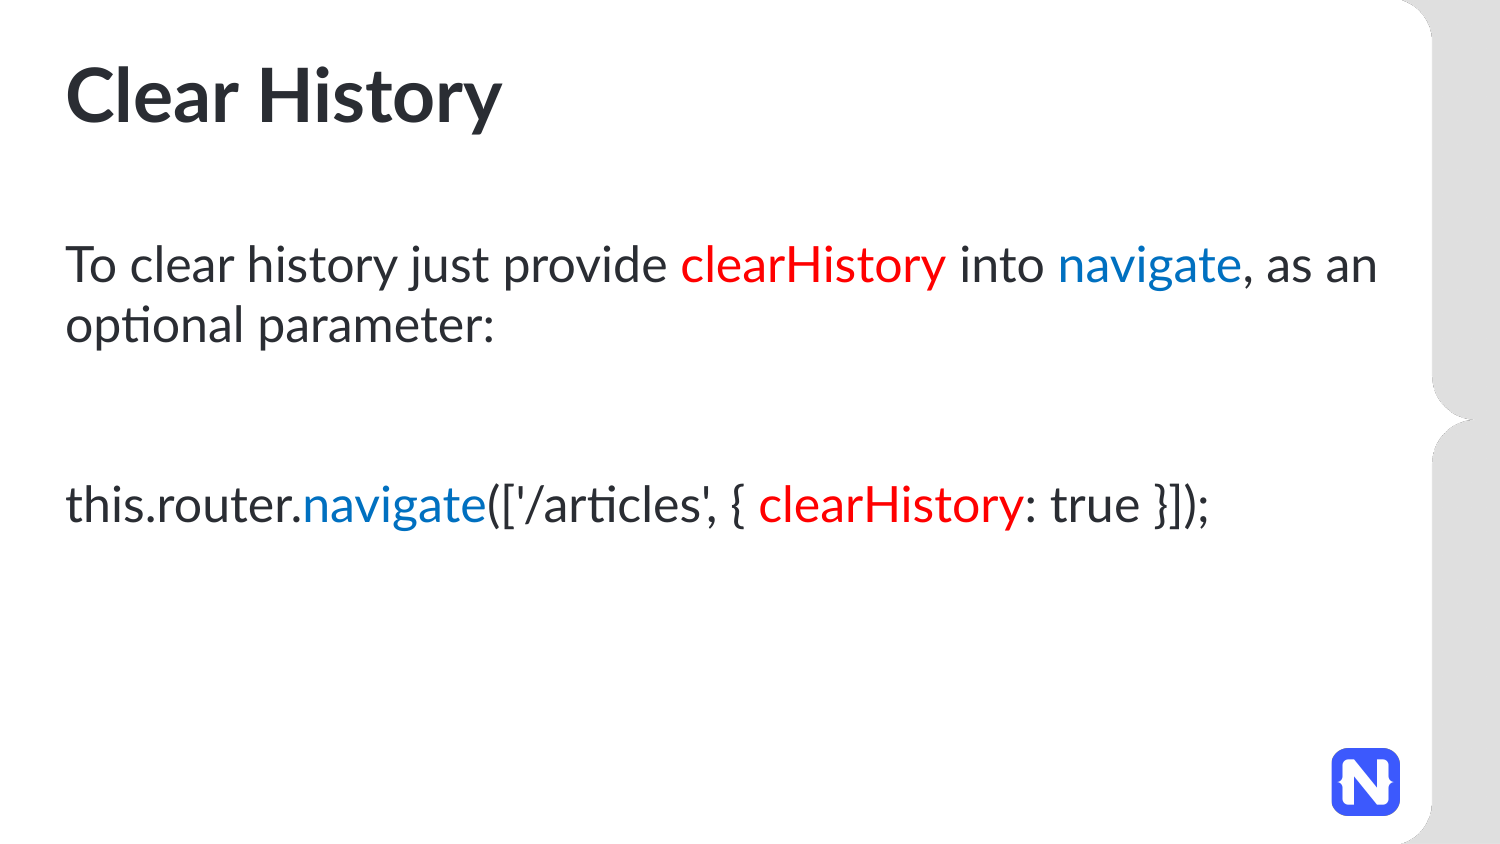

# Clear History
To clear history just provide clearHistory into navigate, as an optional parameter:

this.router.navigate(['/articles', { clearHistory: true }]);